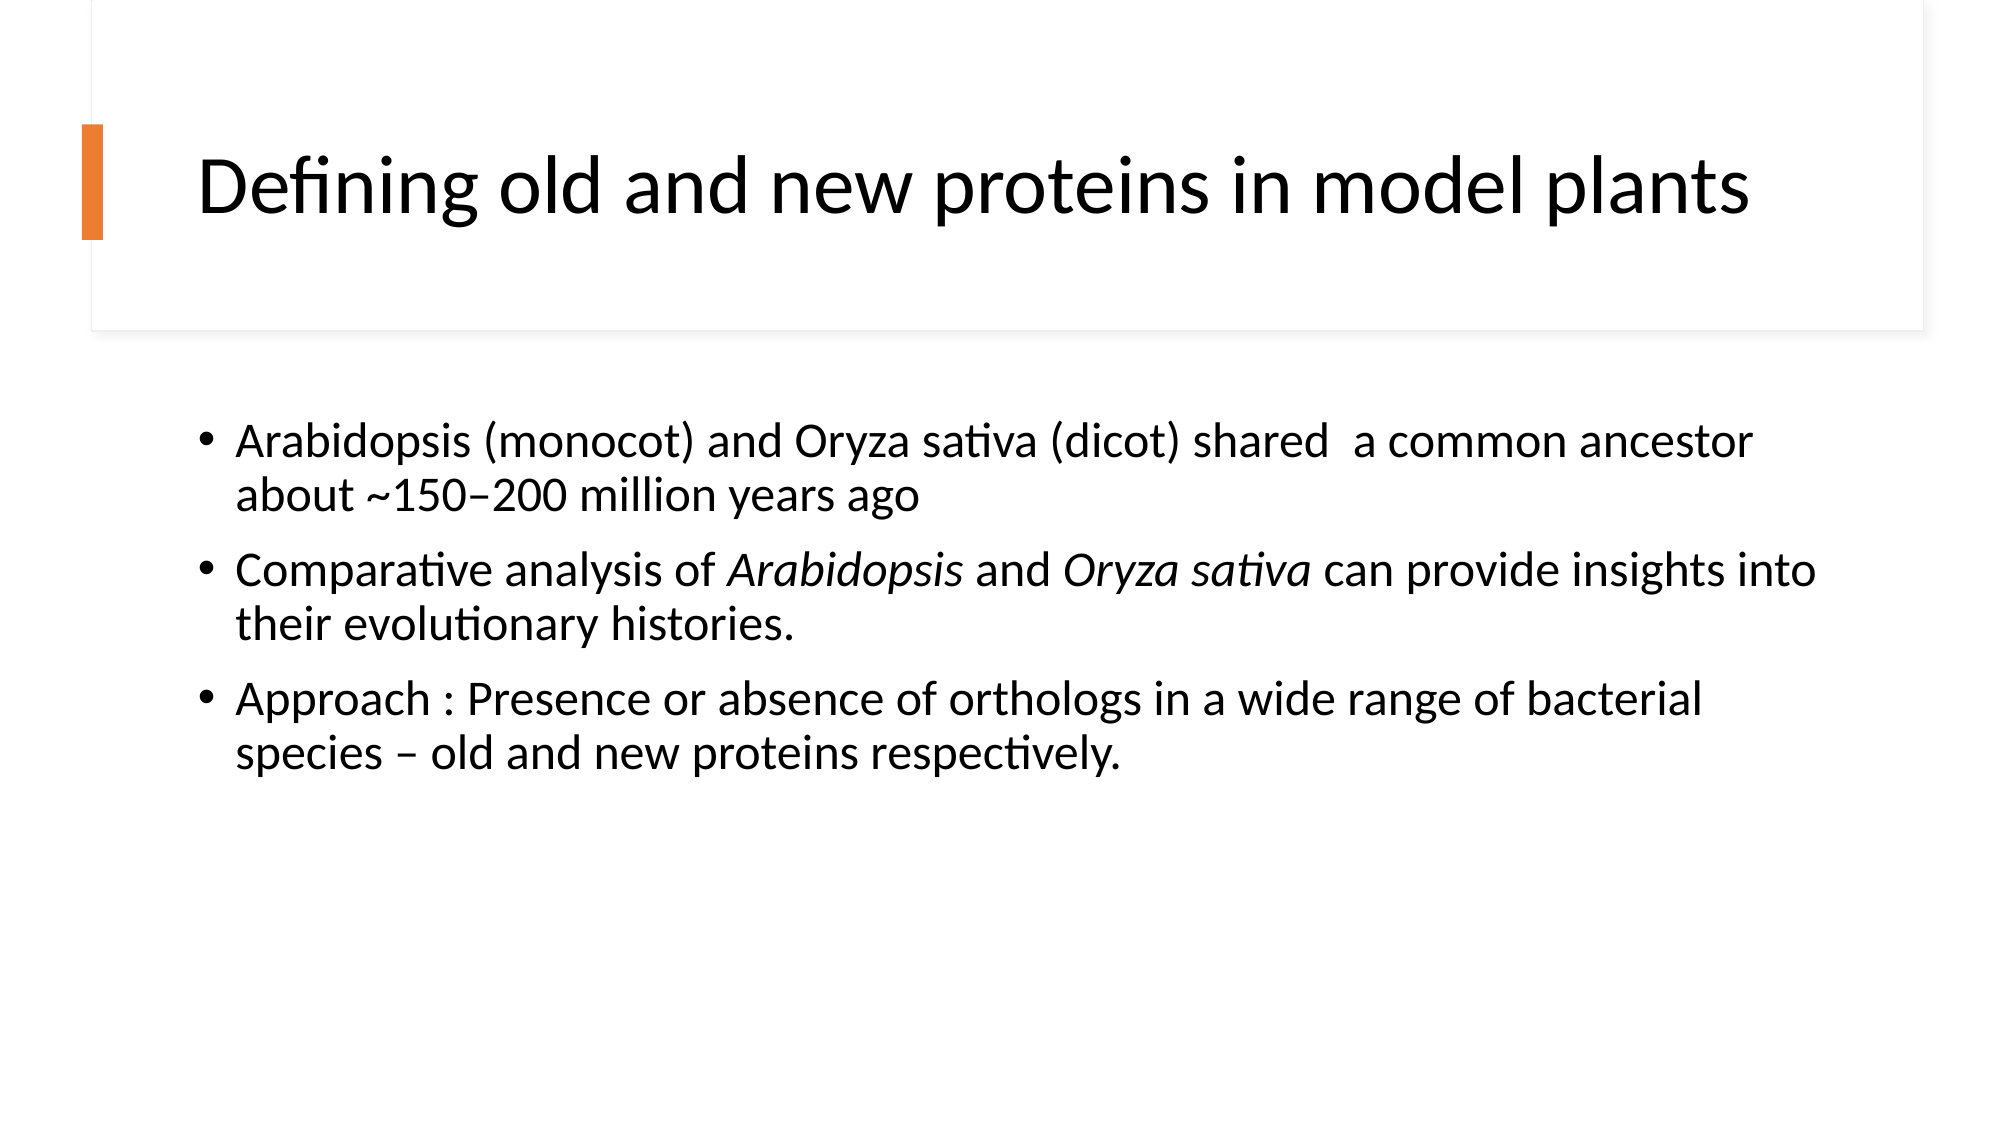

# Defining old and new proteins in model plants

Arabidopsis (monocot) and Oryza sativa (dicot) shared  a common ancestor about ~150–200 million years ago
Comparative analysis of Arabidopsis and Oryza sativa can provide insights into their evolutionary histories.
Approach : Presence or absence of orthologs in a wide range of bacterial species – old and new proteins respectively.